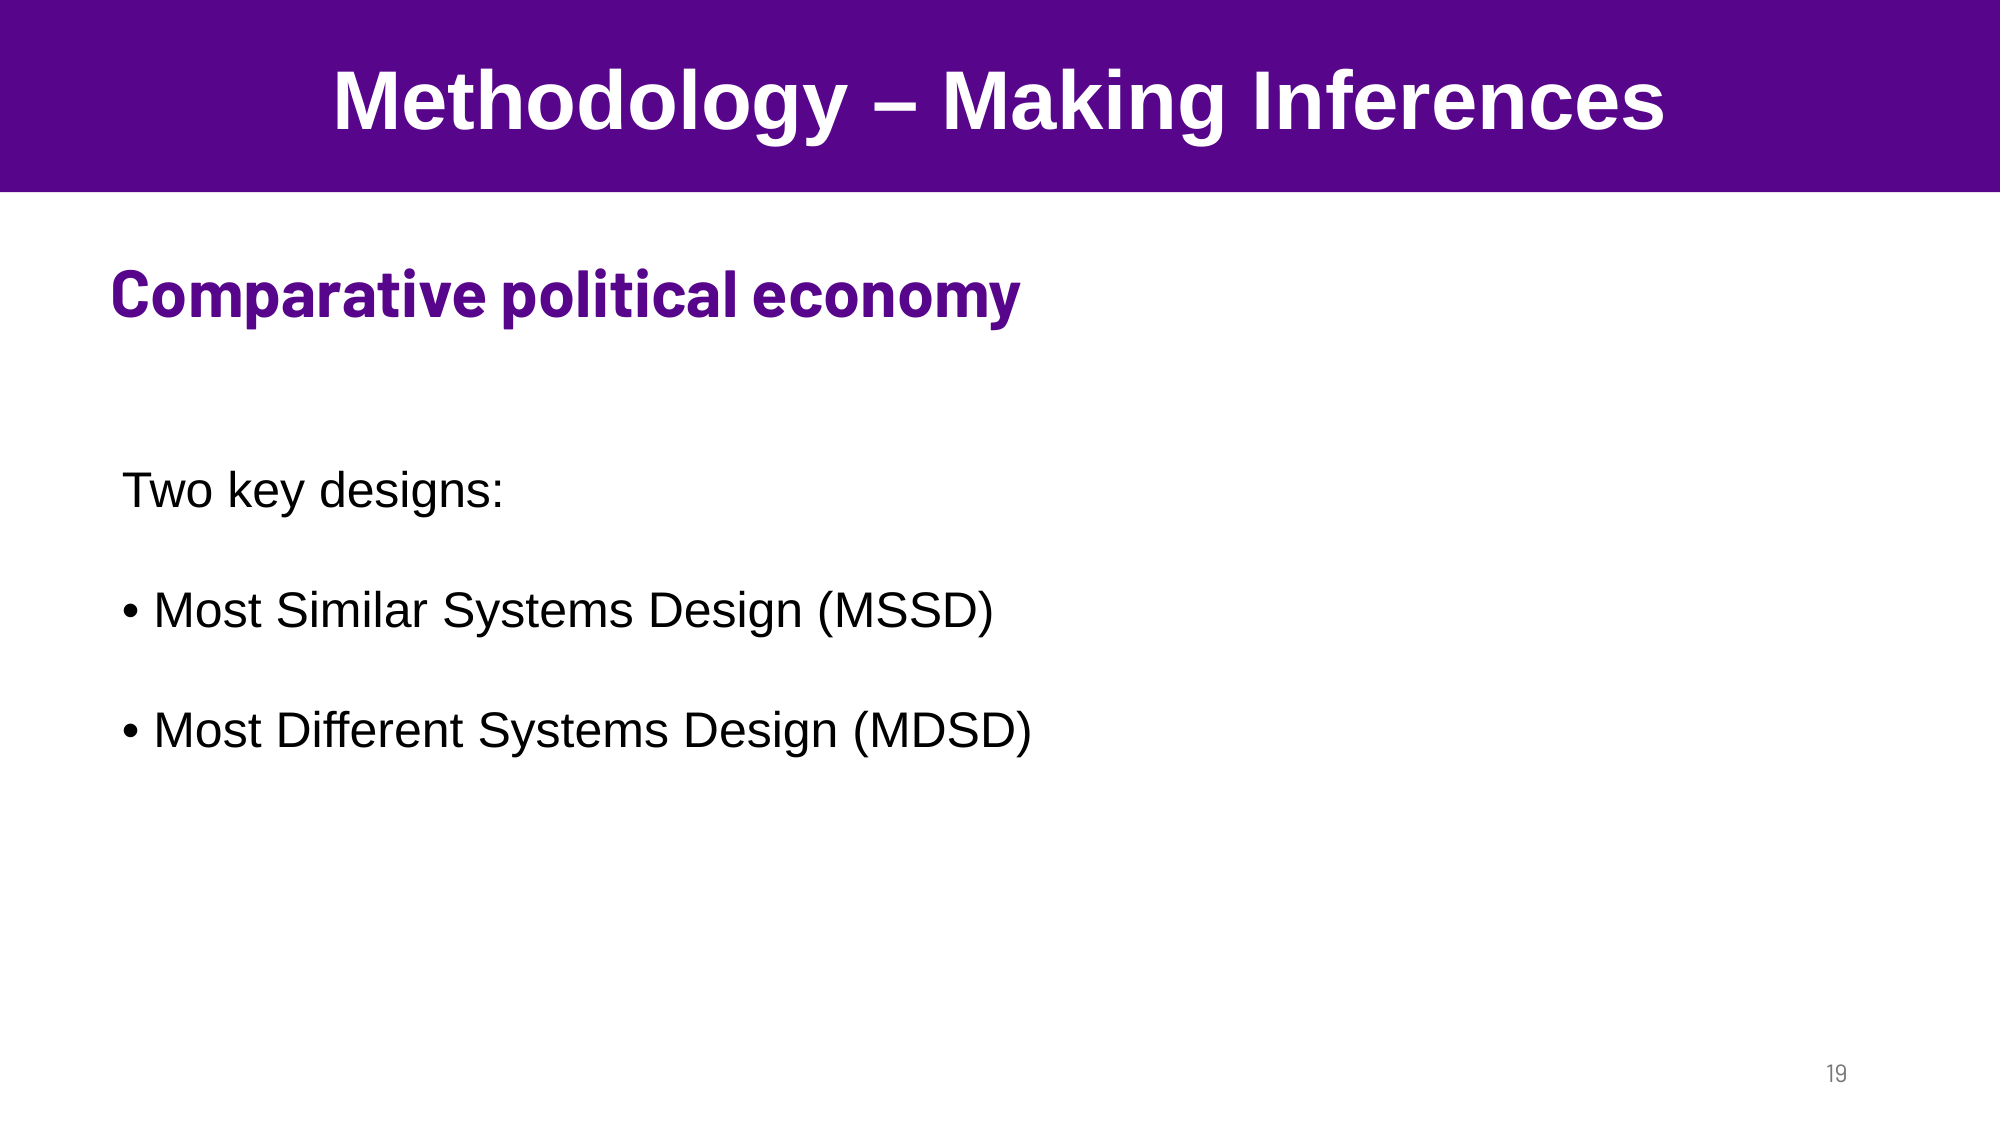

Methodology – Making Inferences
Comparative political economy
Two key designs:
• Most Similar Systems Design (MSSD)
• Most Different Systems Design (MDSD)
19